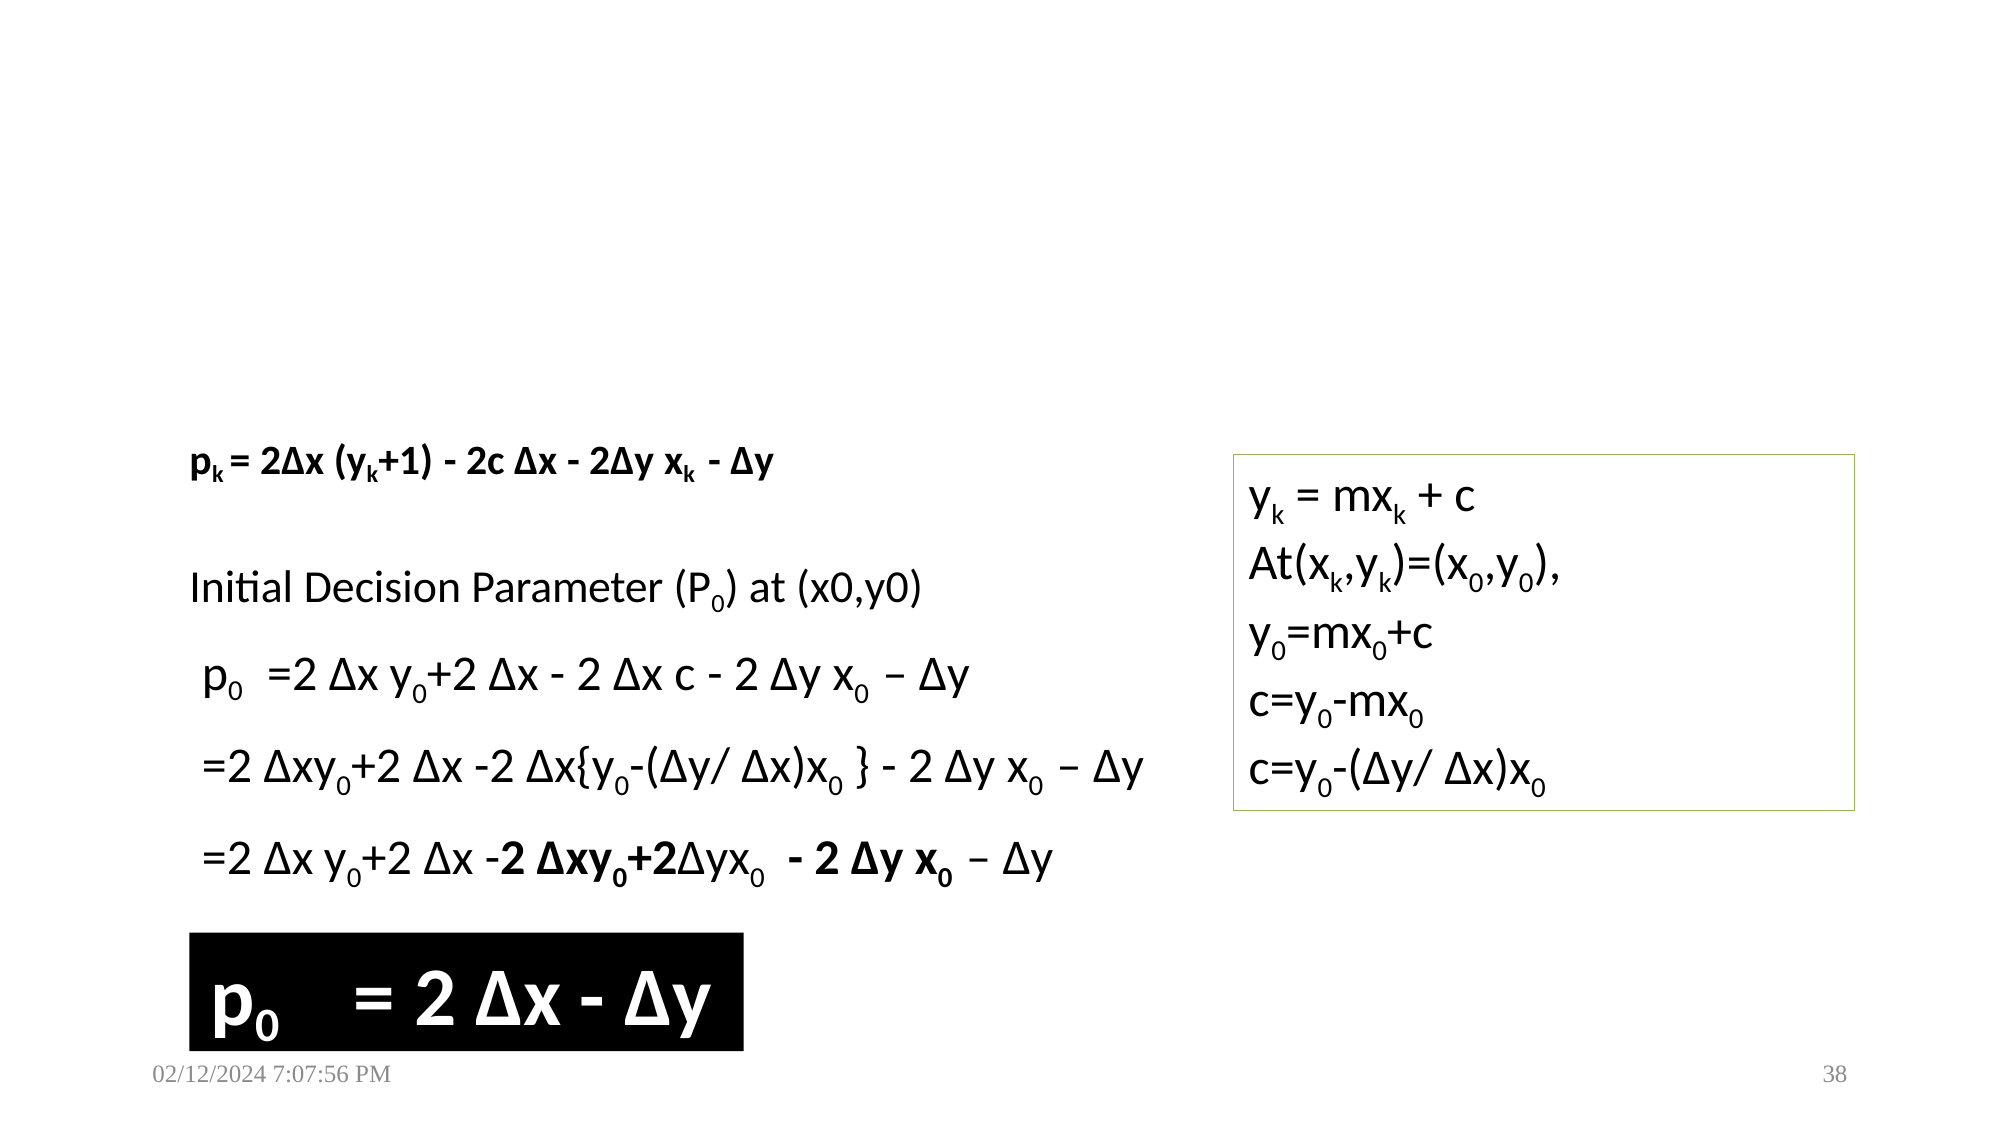

#
pk = 2Δx (yk+1) - 2c Δx - 2Δy xk - Δy

Initial Decision Parameter (P0) at (x0,y0)
p0   =2 Δx y0+2 Δx - 2 Δx c - 2 Δy x0 – Δy
=2 Δxy0+2 Δx -2 Δx{y0-(Δy/ Δx)x0 } - 2 Δy x0 – Δy
=2 Δx y0+2 Δx -2 Δxy0+2Δyx0  - 2 Δy x0 – Δy

yk = mxk + c
At(xk,yk)=(x0,y0),
y0=mx0+c
c=y0-mx0
c=y0-(Δy/ Δx)x0
p0	= 2 Δx - Δy
02/12/2024 7:07:56 PM
38